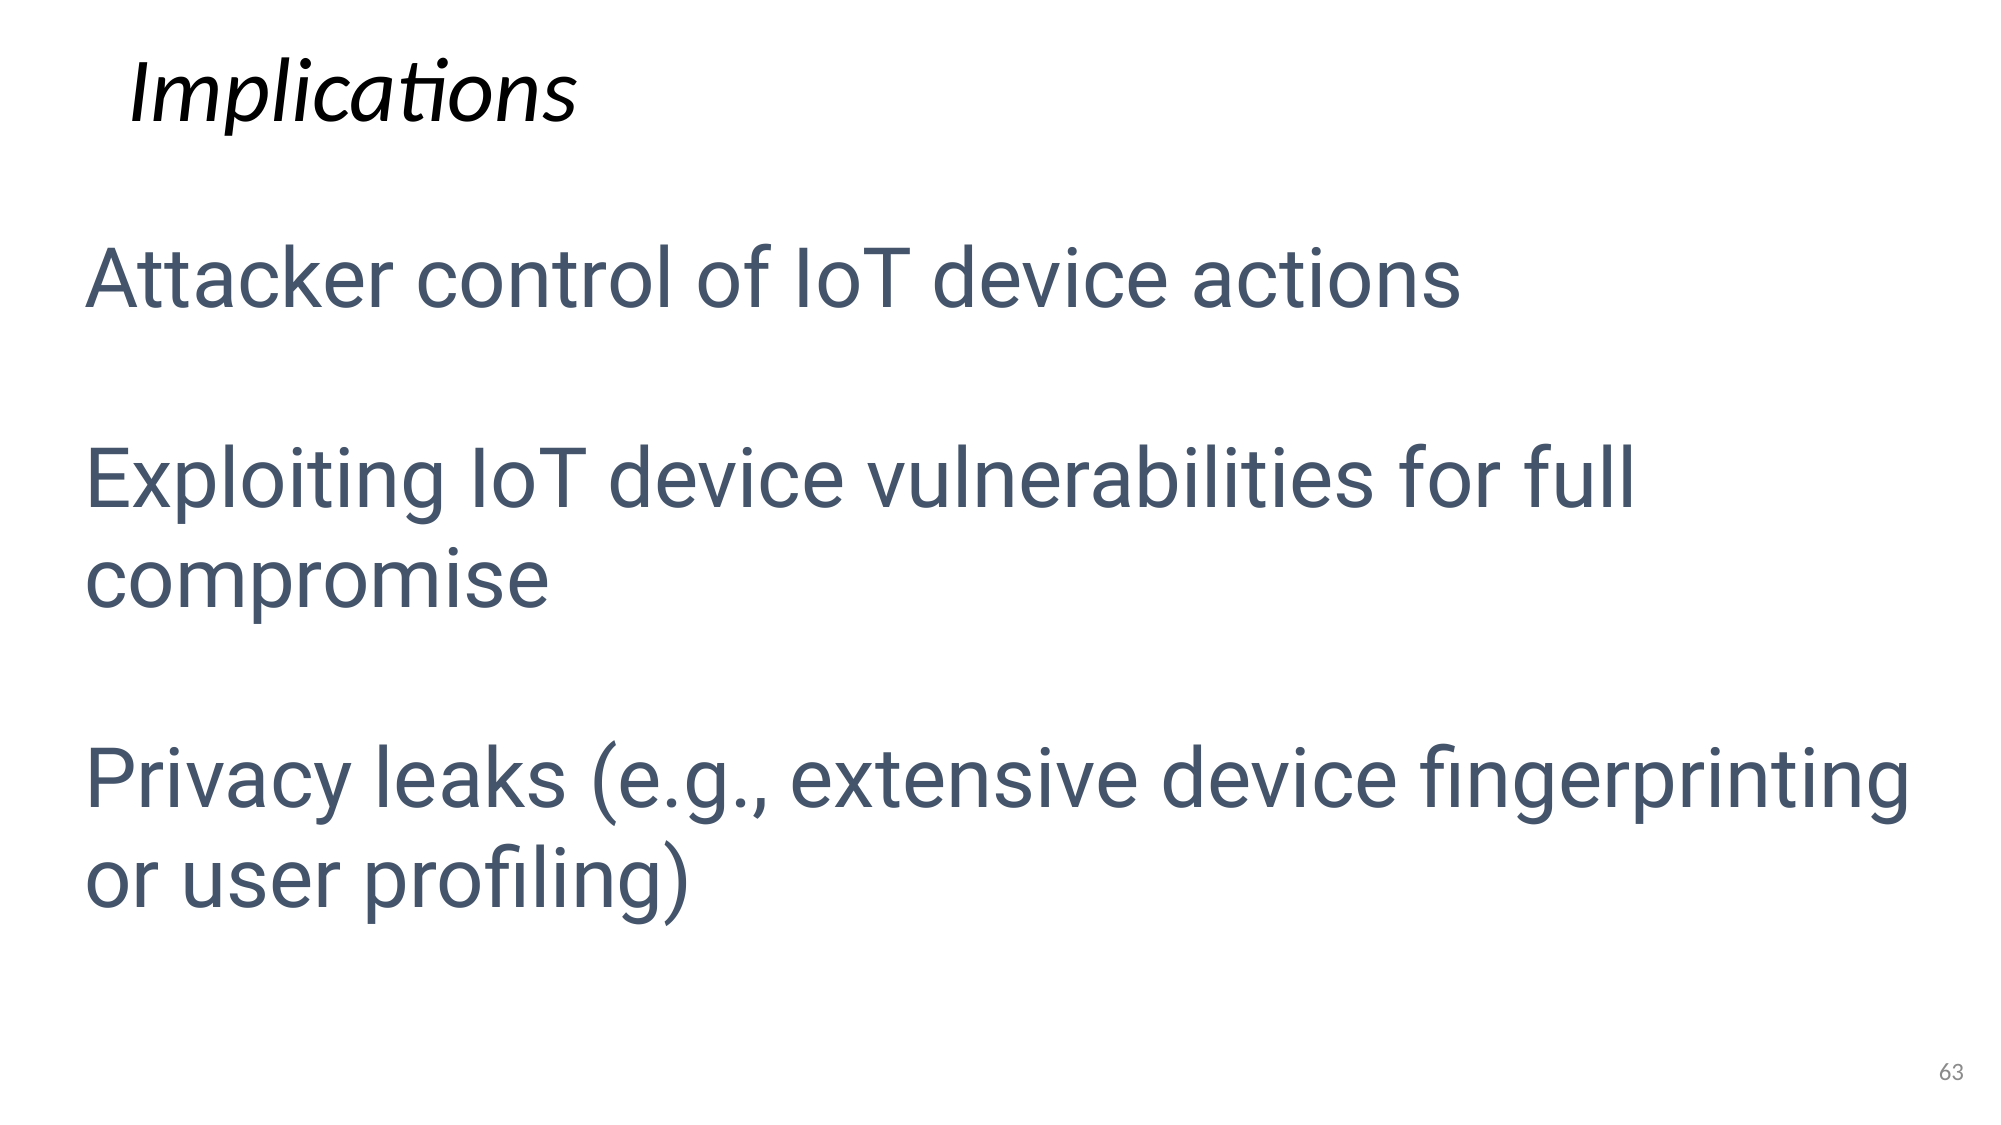

# Implications
Attacker control of IoT device actions

Exploiting IoT device vulnerabilities for full compromise

Privacy leaks (e.g., extensive device fingerprinting or user profiling)
63